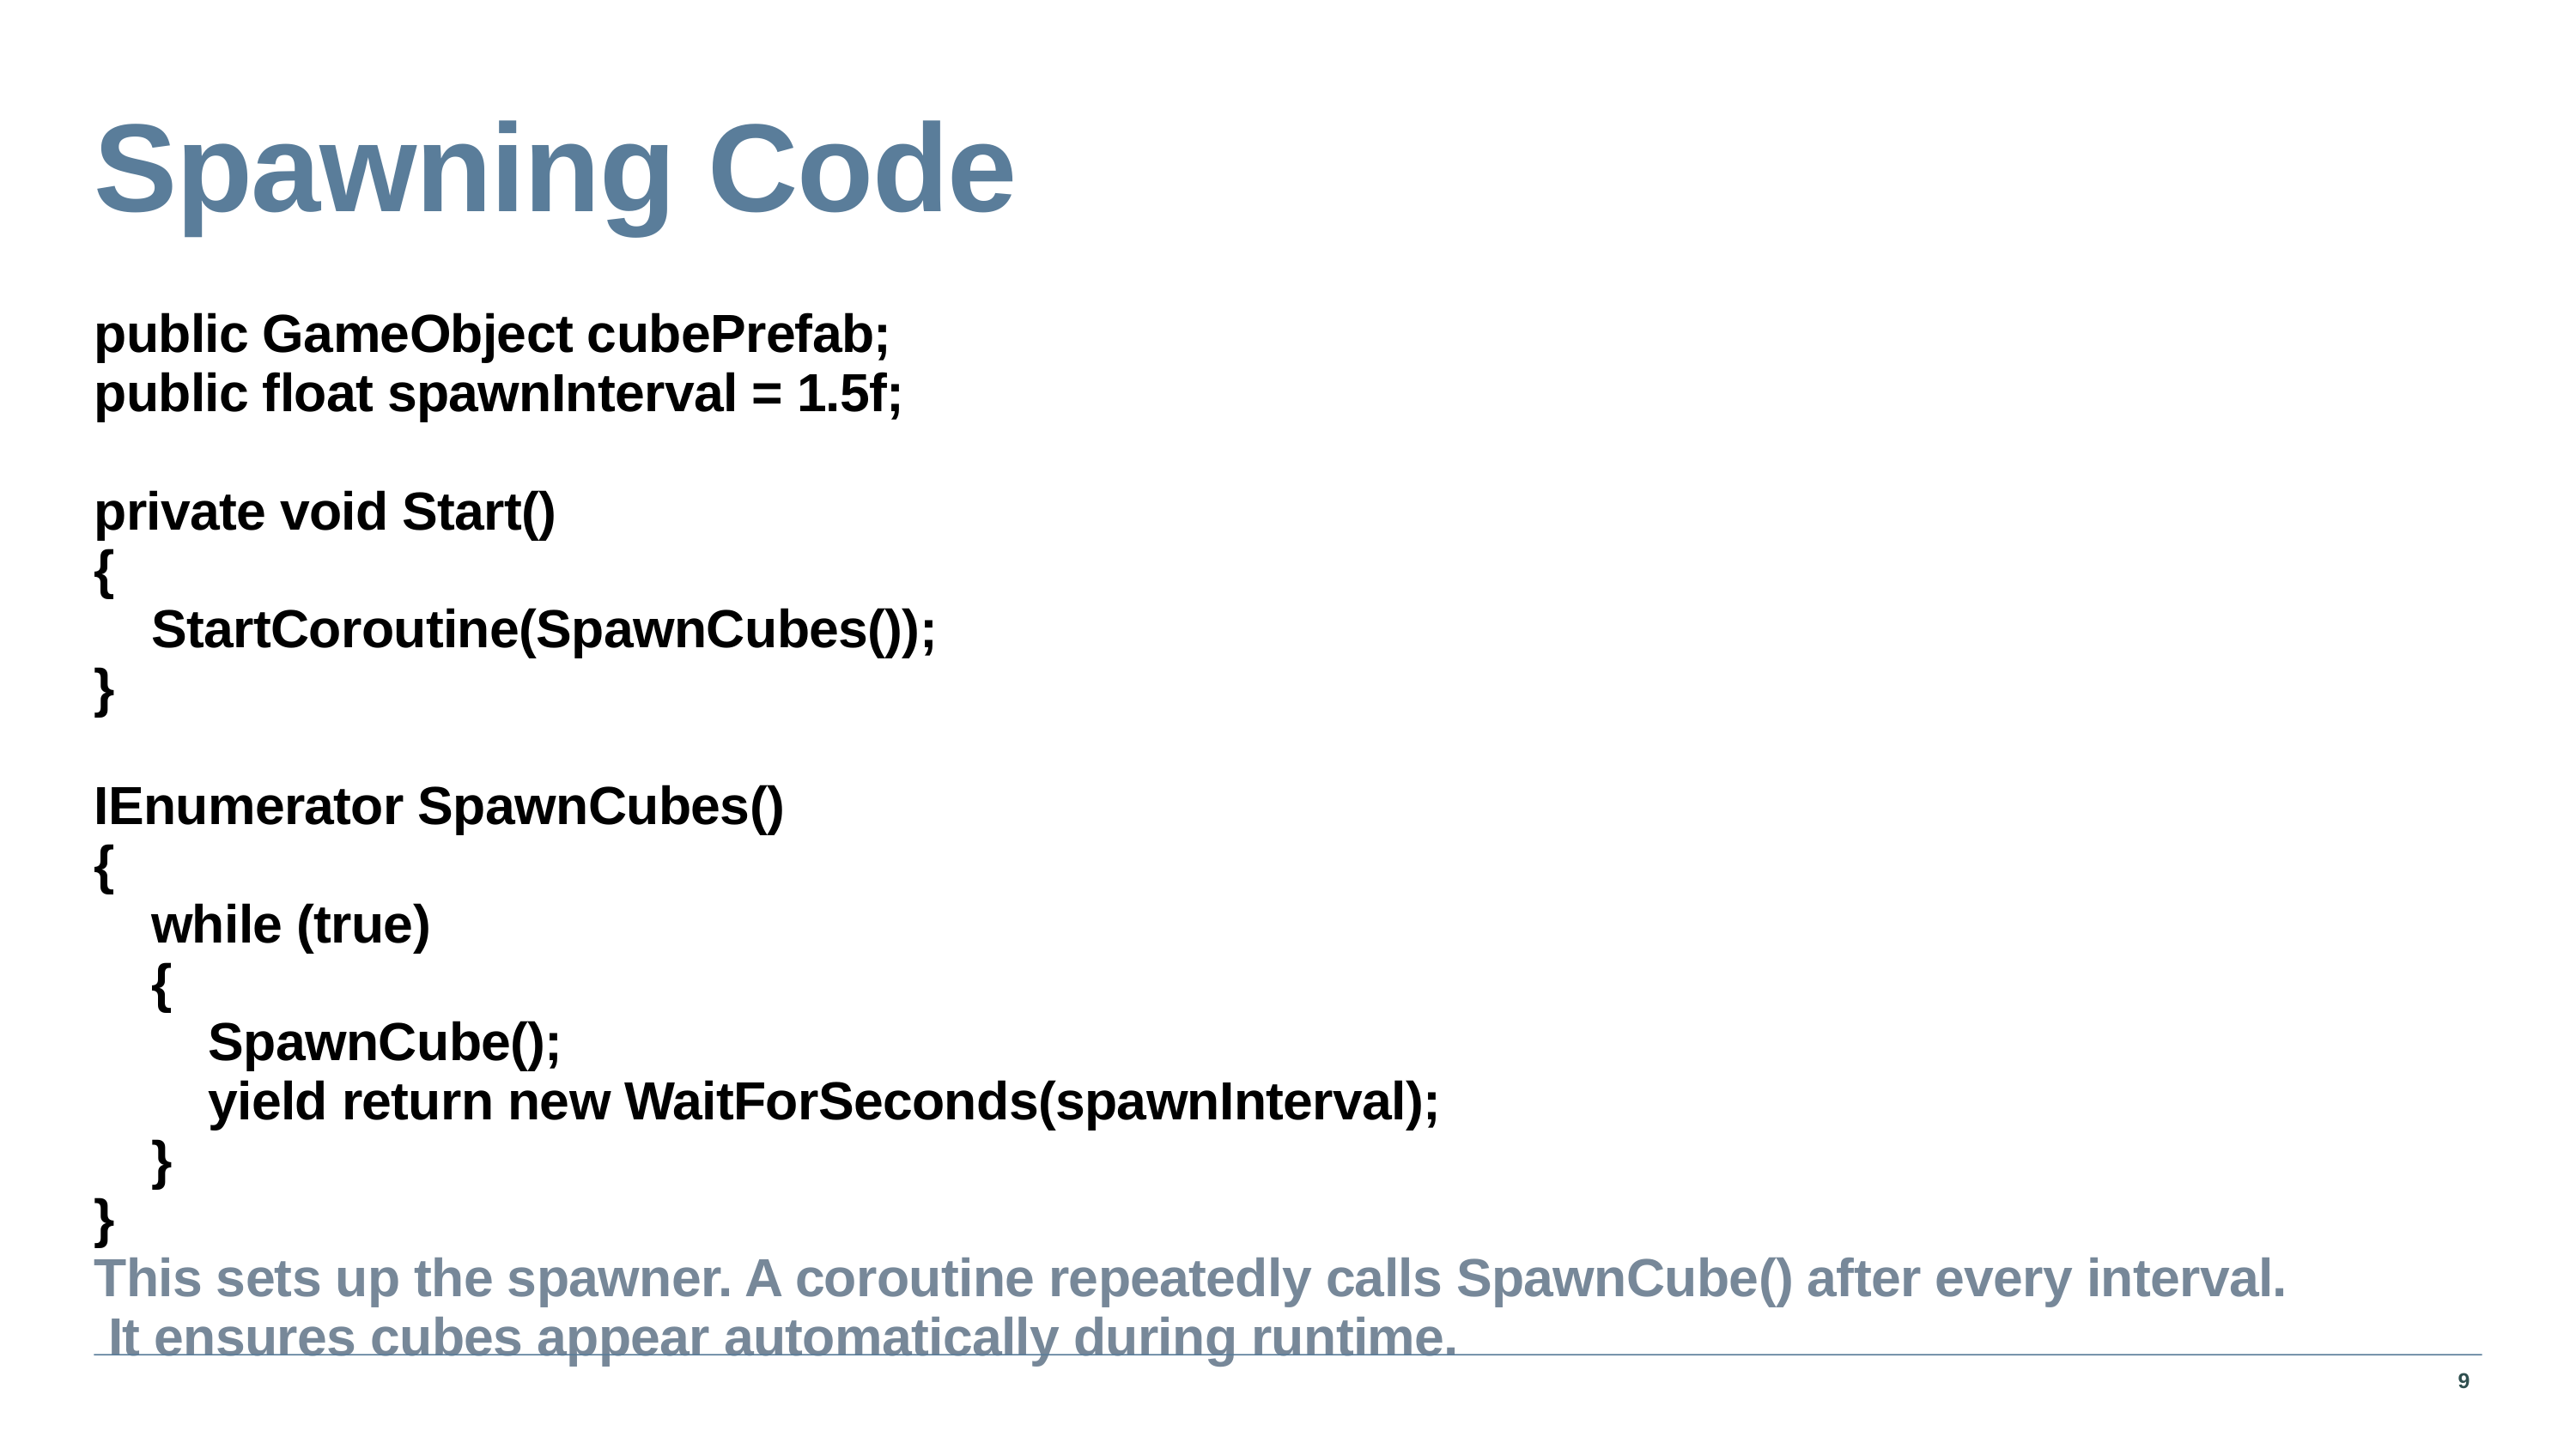

Spawning Code
public GameObject cubePrefab;
public float spawnInterval = 1.5f;

private void Start()
{
    StartCoroutine(SpawnCubes());
}

IEnumerator SpawnCubes()
{
    while (true)
    {
        SpawnCube();
        yield return new WaitForSeconds(spawnInterval);
    }
}
This sets up the spawner. A coroutine repeatedly calls SpawnCube() after every interval.
 It ensures cubes appear automatically during runtime.

9